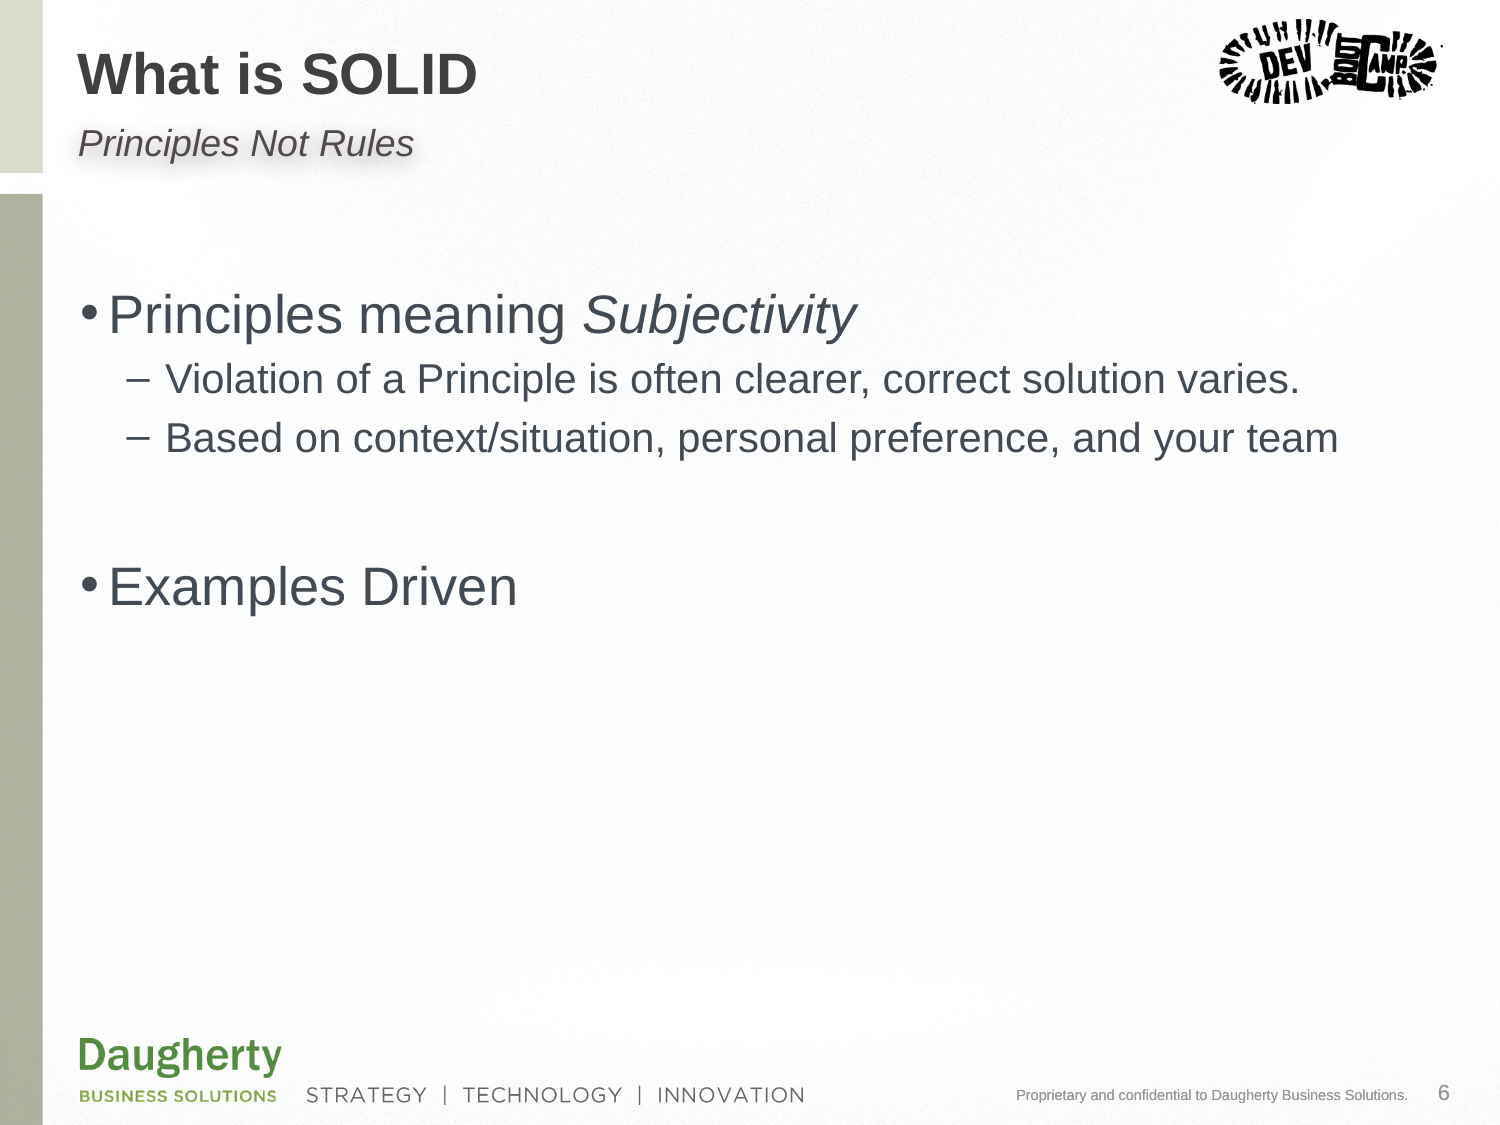

# What is SOLID
Principles Not Rules

Principles meaning Subjectivity
Violation of a Principle is often clearer, correct solution varies.
Based on context/situation, personal preference, and your team

Examples Driven
6
Proprietary and confidential to Daugherty Business Solutions.